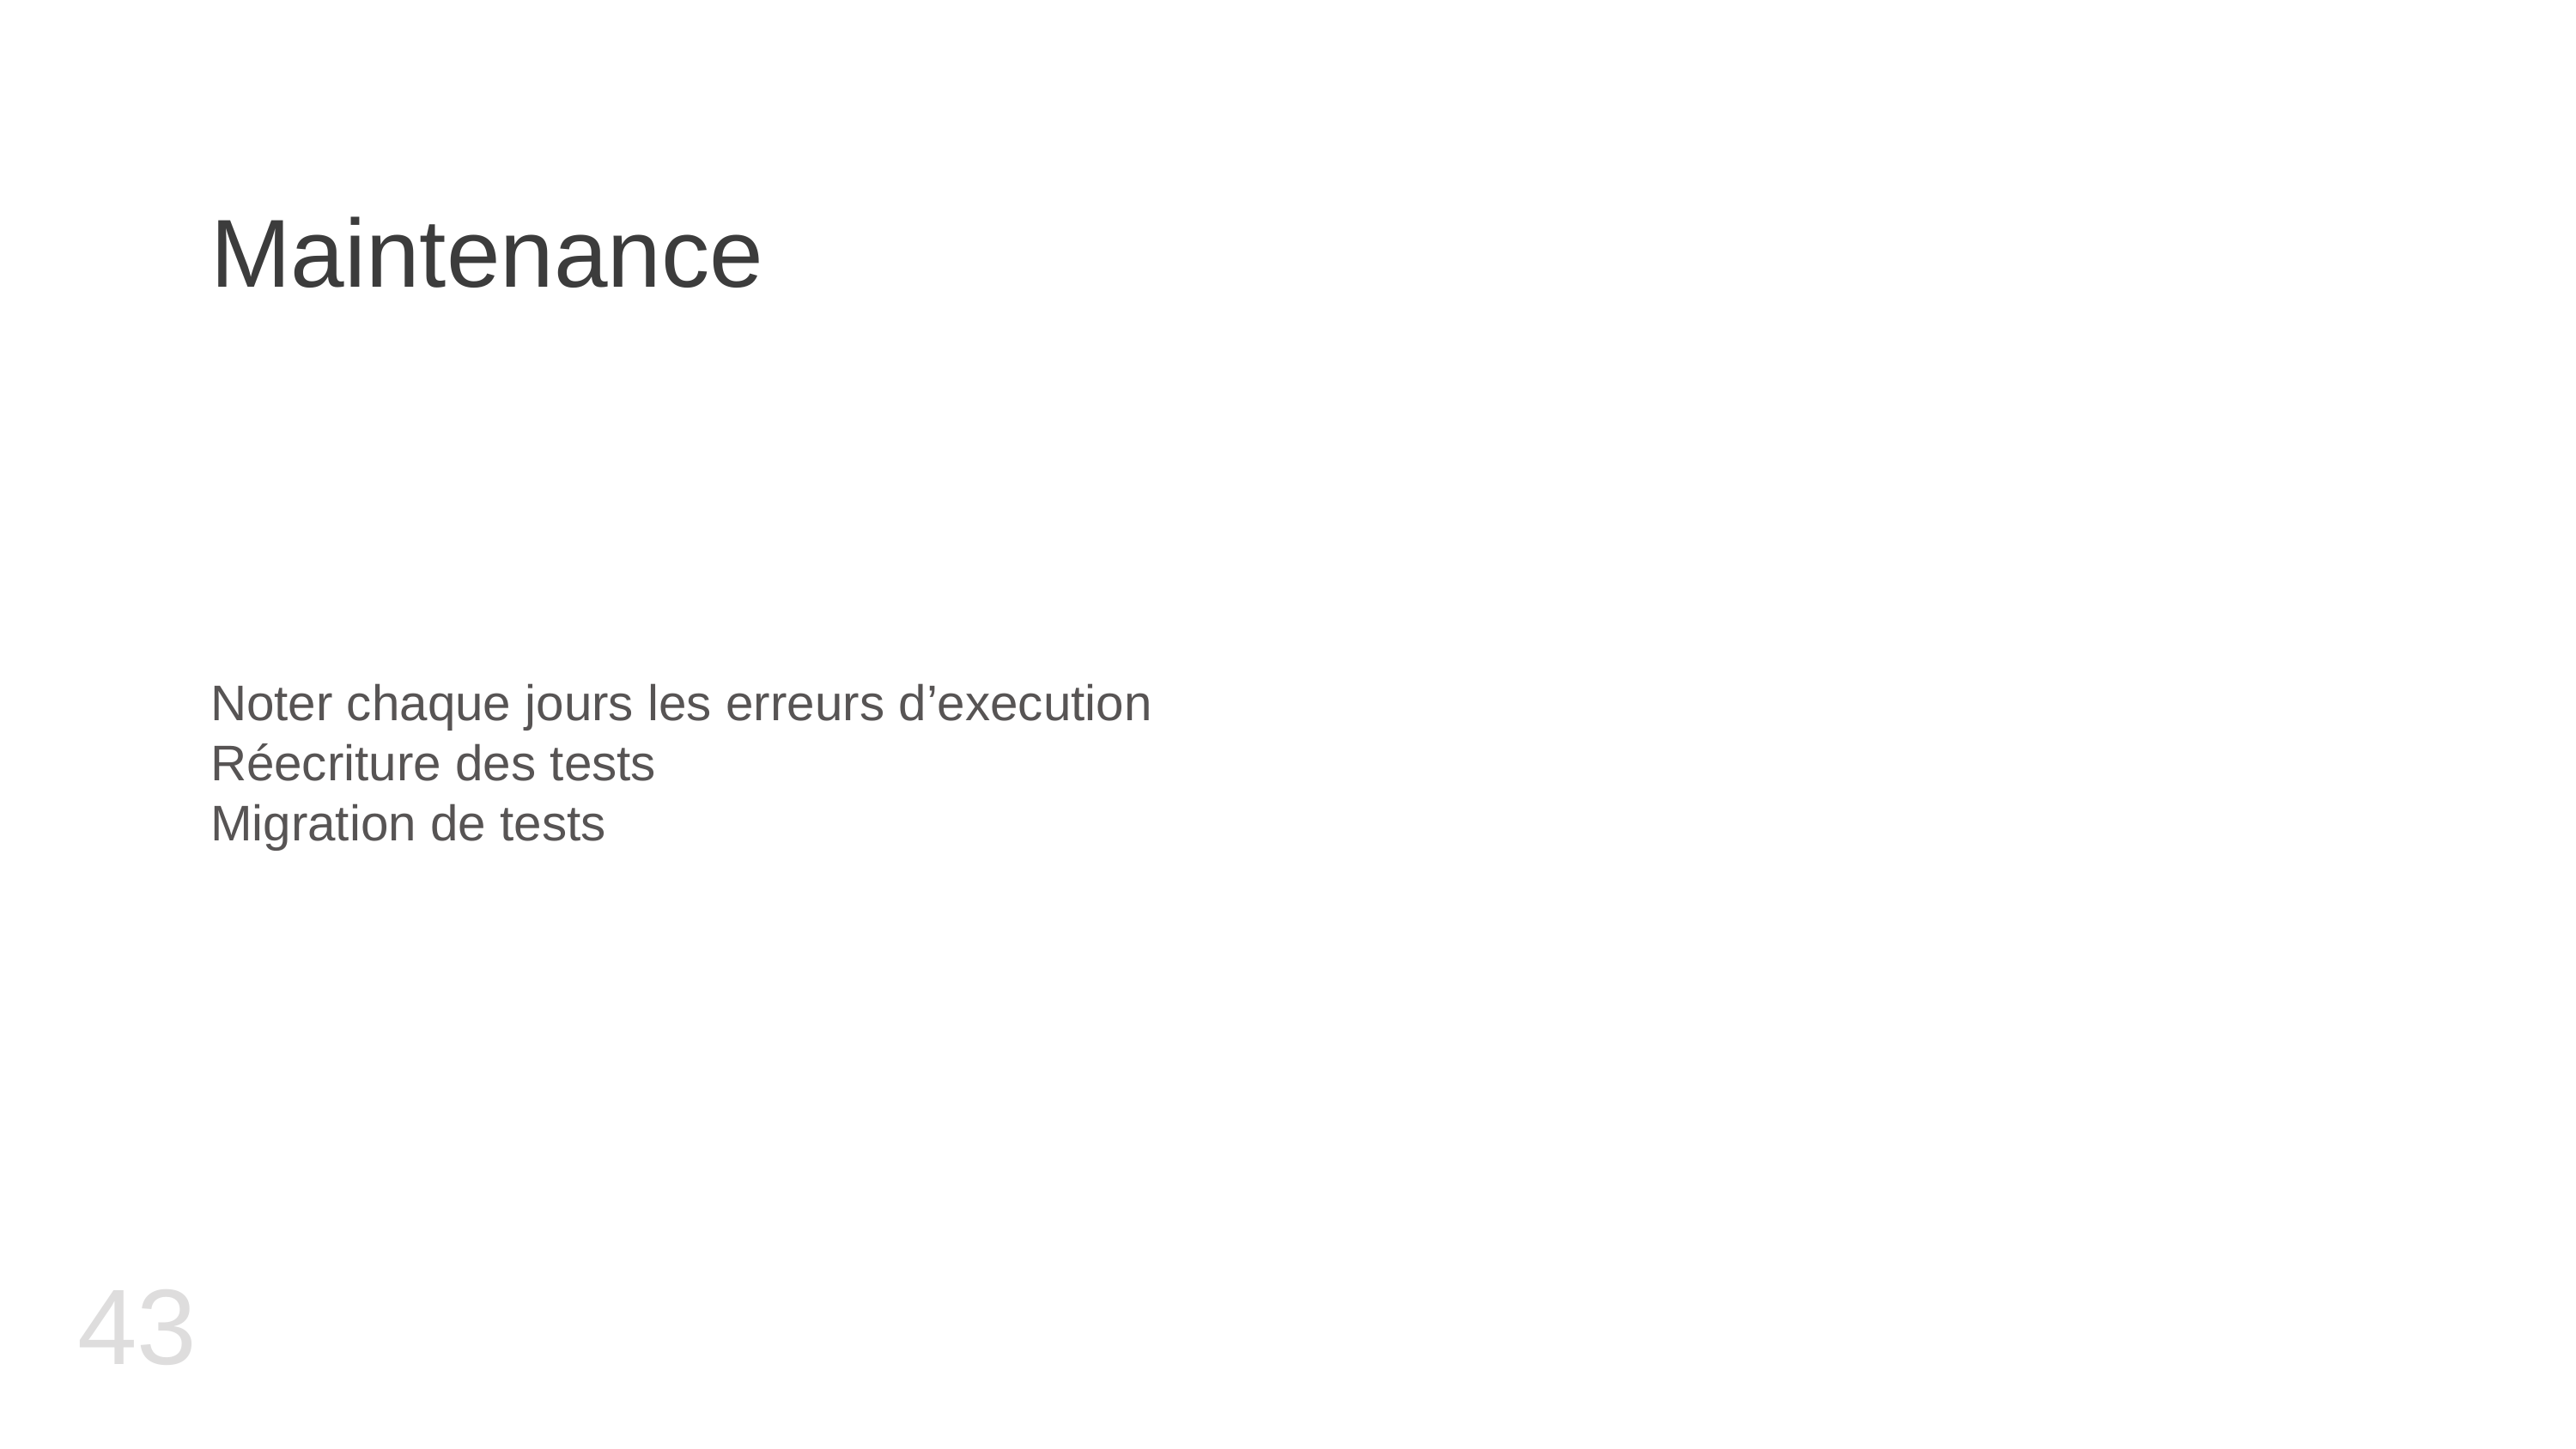

# Maintenance
Noter chaque jours les erreurs d’execution
Réecriture des tests
Migration de tests
43